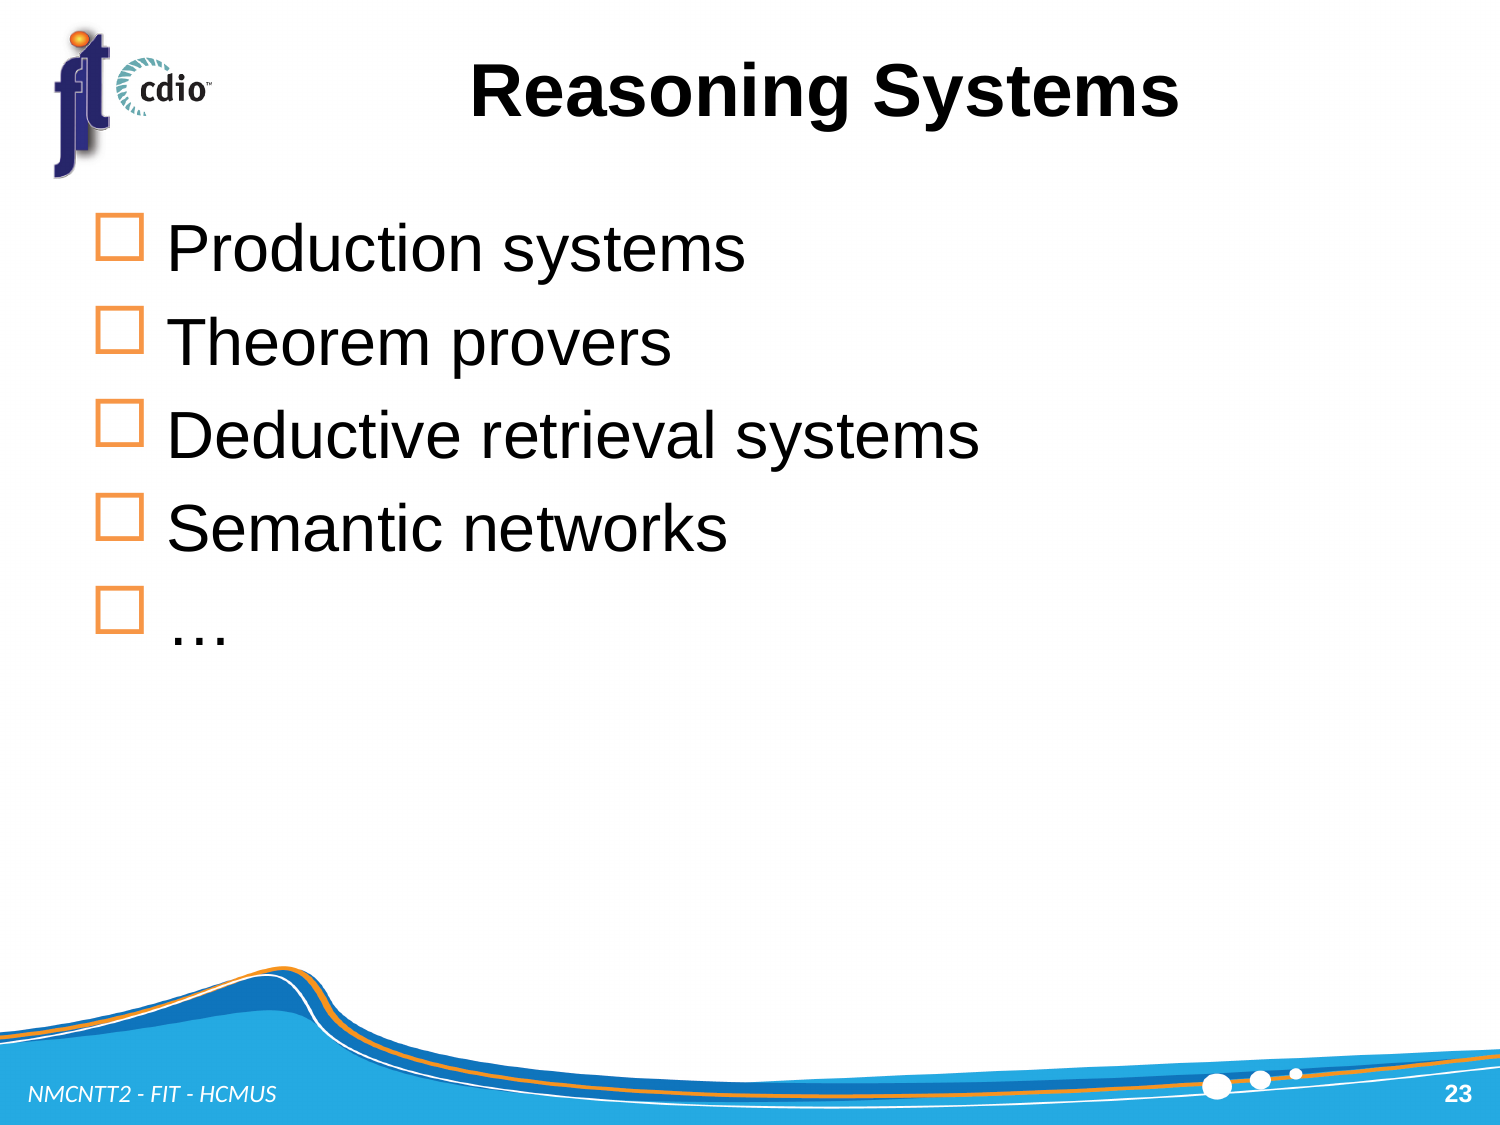

# Reasoning Systems
Production systems
Theorem provers
Deductive retrieval systems
Semantic networks
…
NMCNTT2 - FIT - HCMUS
23